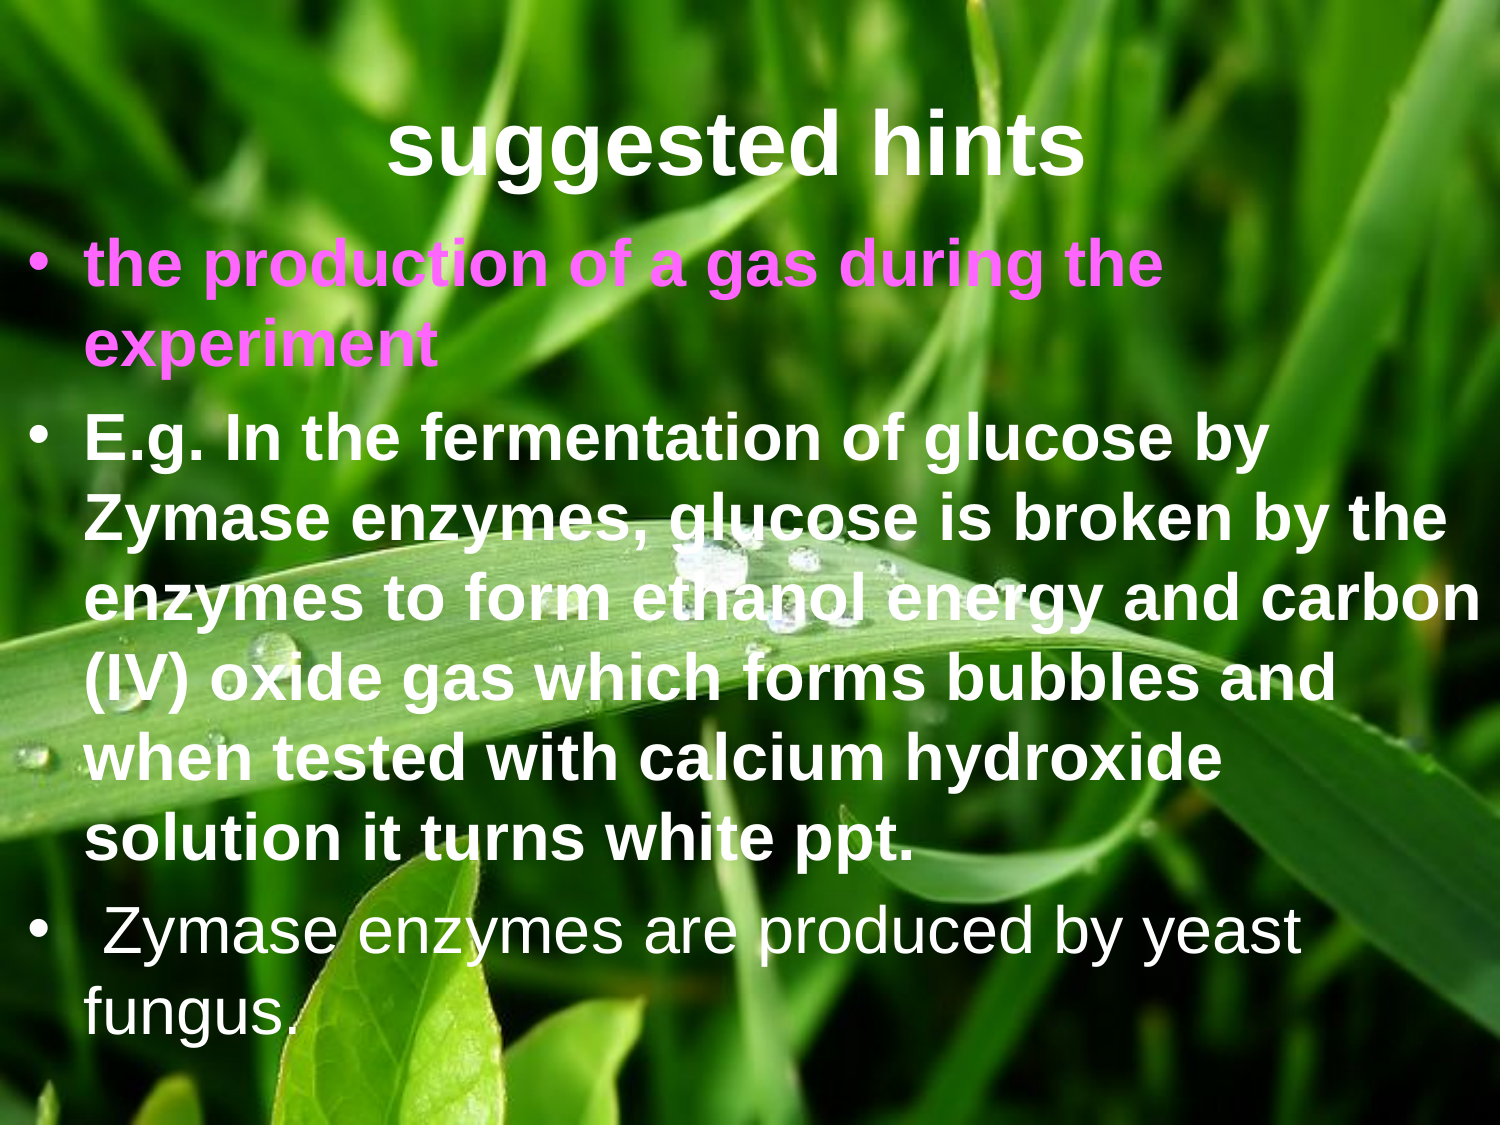

# suggested hints
the production of a gas during the experiment
E.g. In the fermentation of glucose by Zymase enzymes, glucose is broken by the enzymes to form ethanol energy and carbon (IV) oxide gas which forms bubbles and when tested with calcium hydroxide solution it turns white ppt.
 Zymase enzymes are produced by yeast fungus.